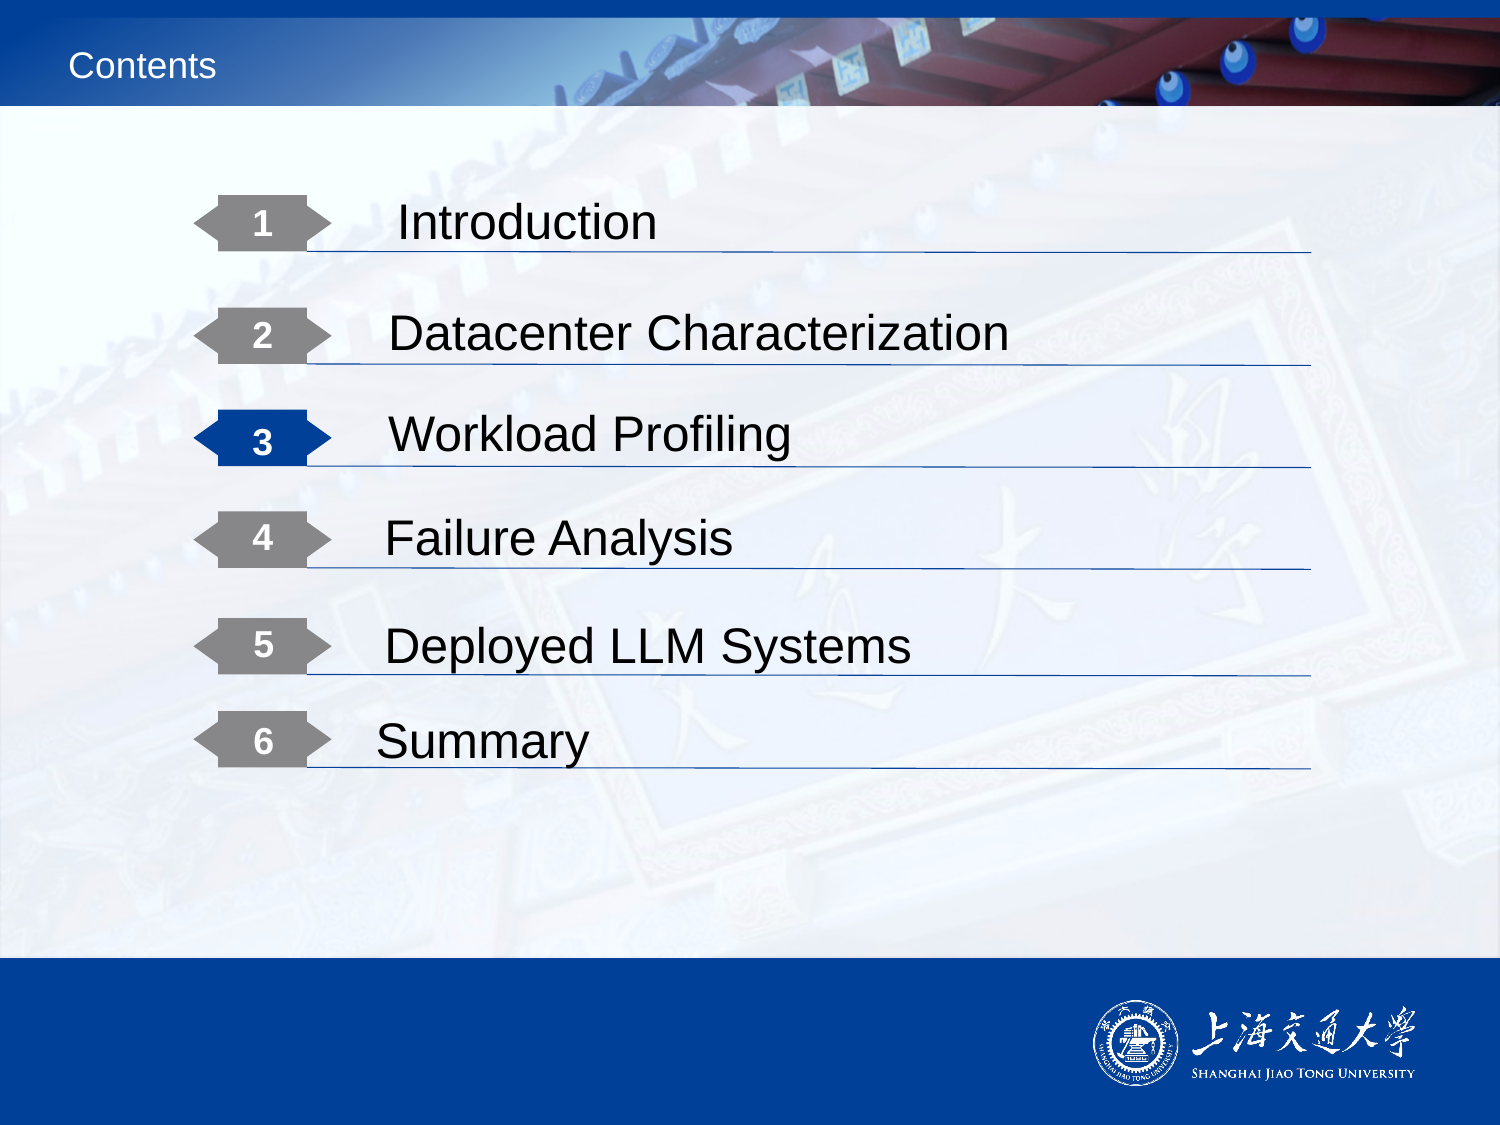

# Contents
Introduction
1

Datacenter Characterization
2

Workload Profiling
3

Failure Analysis
4

5
Deployed LLM Systems

Summary
6